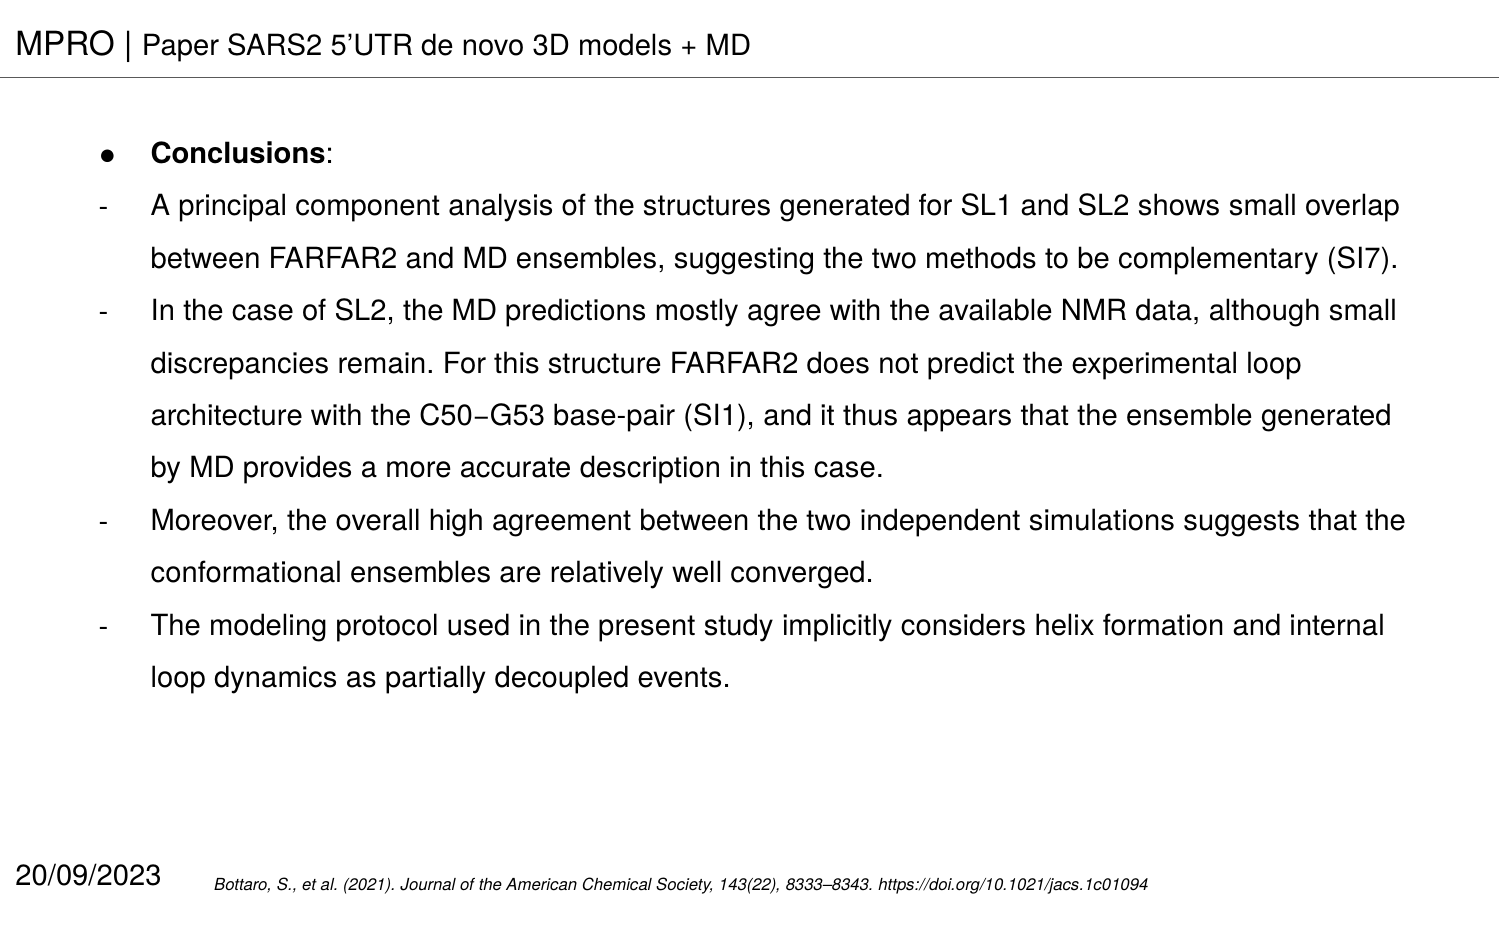

MPRO | Paper SARS2 5’UTR de novo 3D models + MD
Conclusions:
A principal component analysis of the structures generated for SL1 and SL2 shows small overlap between FARFAR2 and MD ensembles, suggesting the two methods to be complementary (SI7).
In the case of SL2, the MD predictions mostly agree with the available NMR data, although small discrepancies remain. For this structure FARFAR2 does not predict the experimental loop architecture with the C50−G53 base-pair (SI1), and it thus appears that the ensemble generated by MD provides a more accurate description in this case.
Moreover, the overall high agreement between the two independent simulations suggests that the conformational ensembles are relatively well converged.
The modeling protocol used in the present study implicitly considers helix formation and internal loop dynamics as partially decoupled events.
20/09/2023
Bottaro, S., et al. (2021). Journal of the American Chemical Society, 143(22), 8333–8343. https://doi.org/10.1021/jacs.1c01094